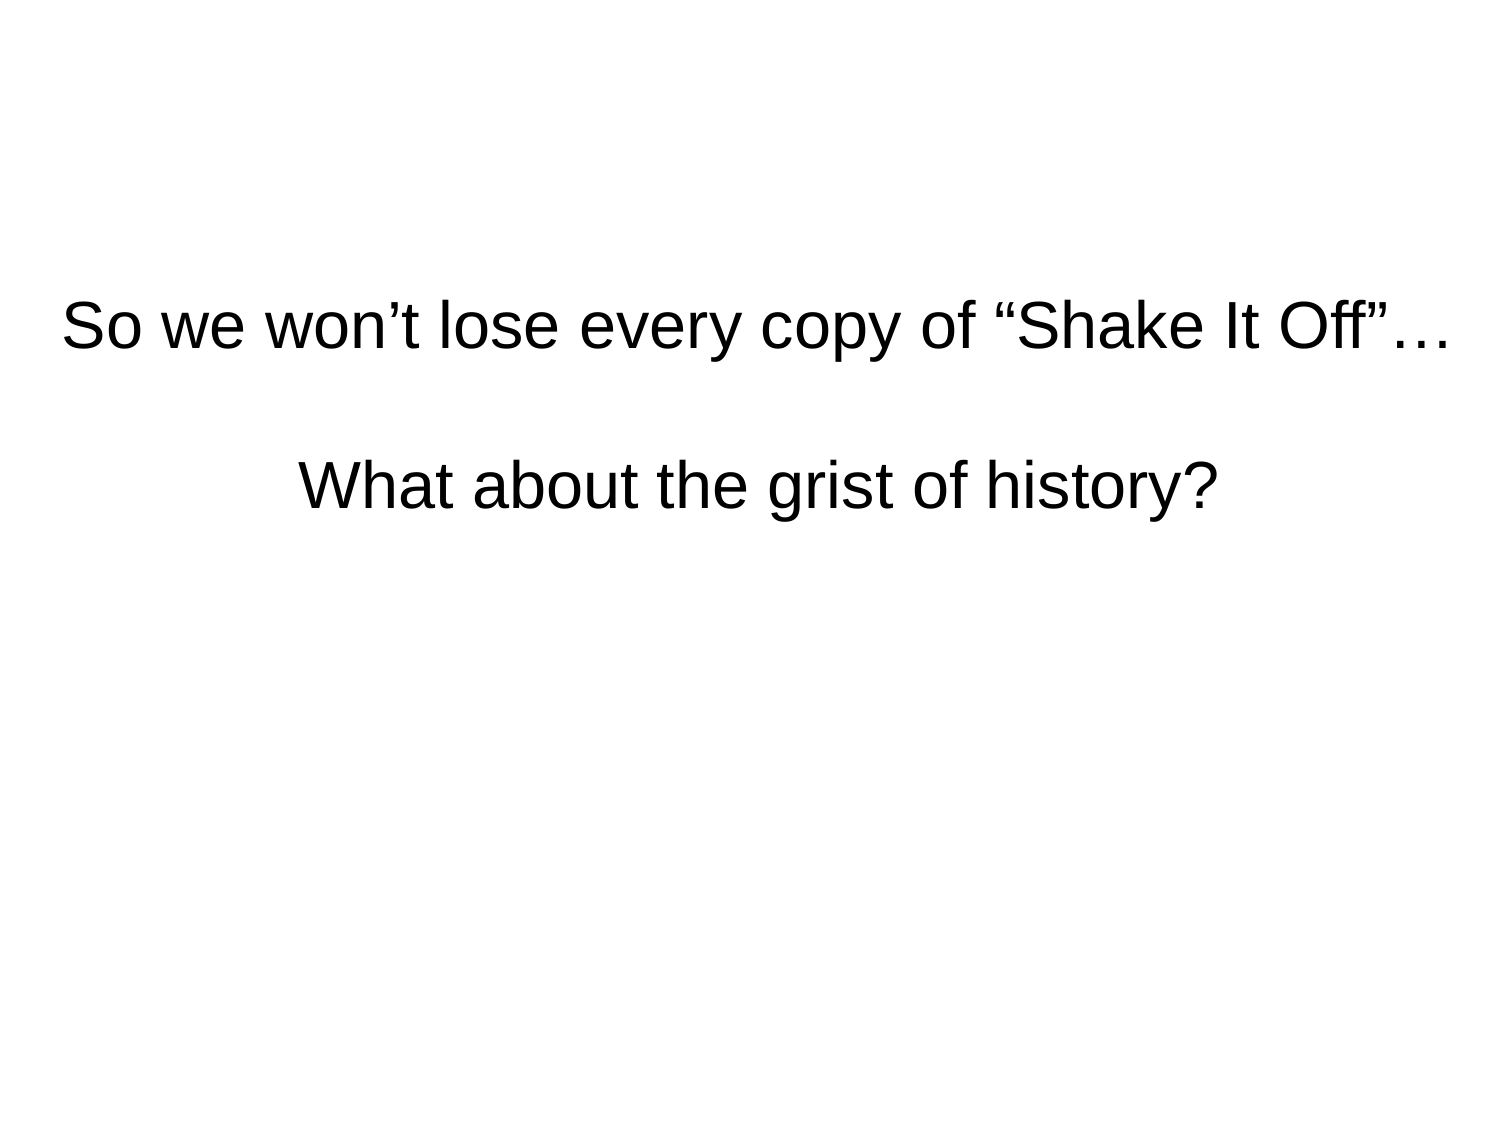

So we won’t lose every copy of “Shake It Off”…

What about the grist of history?